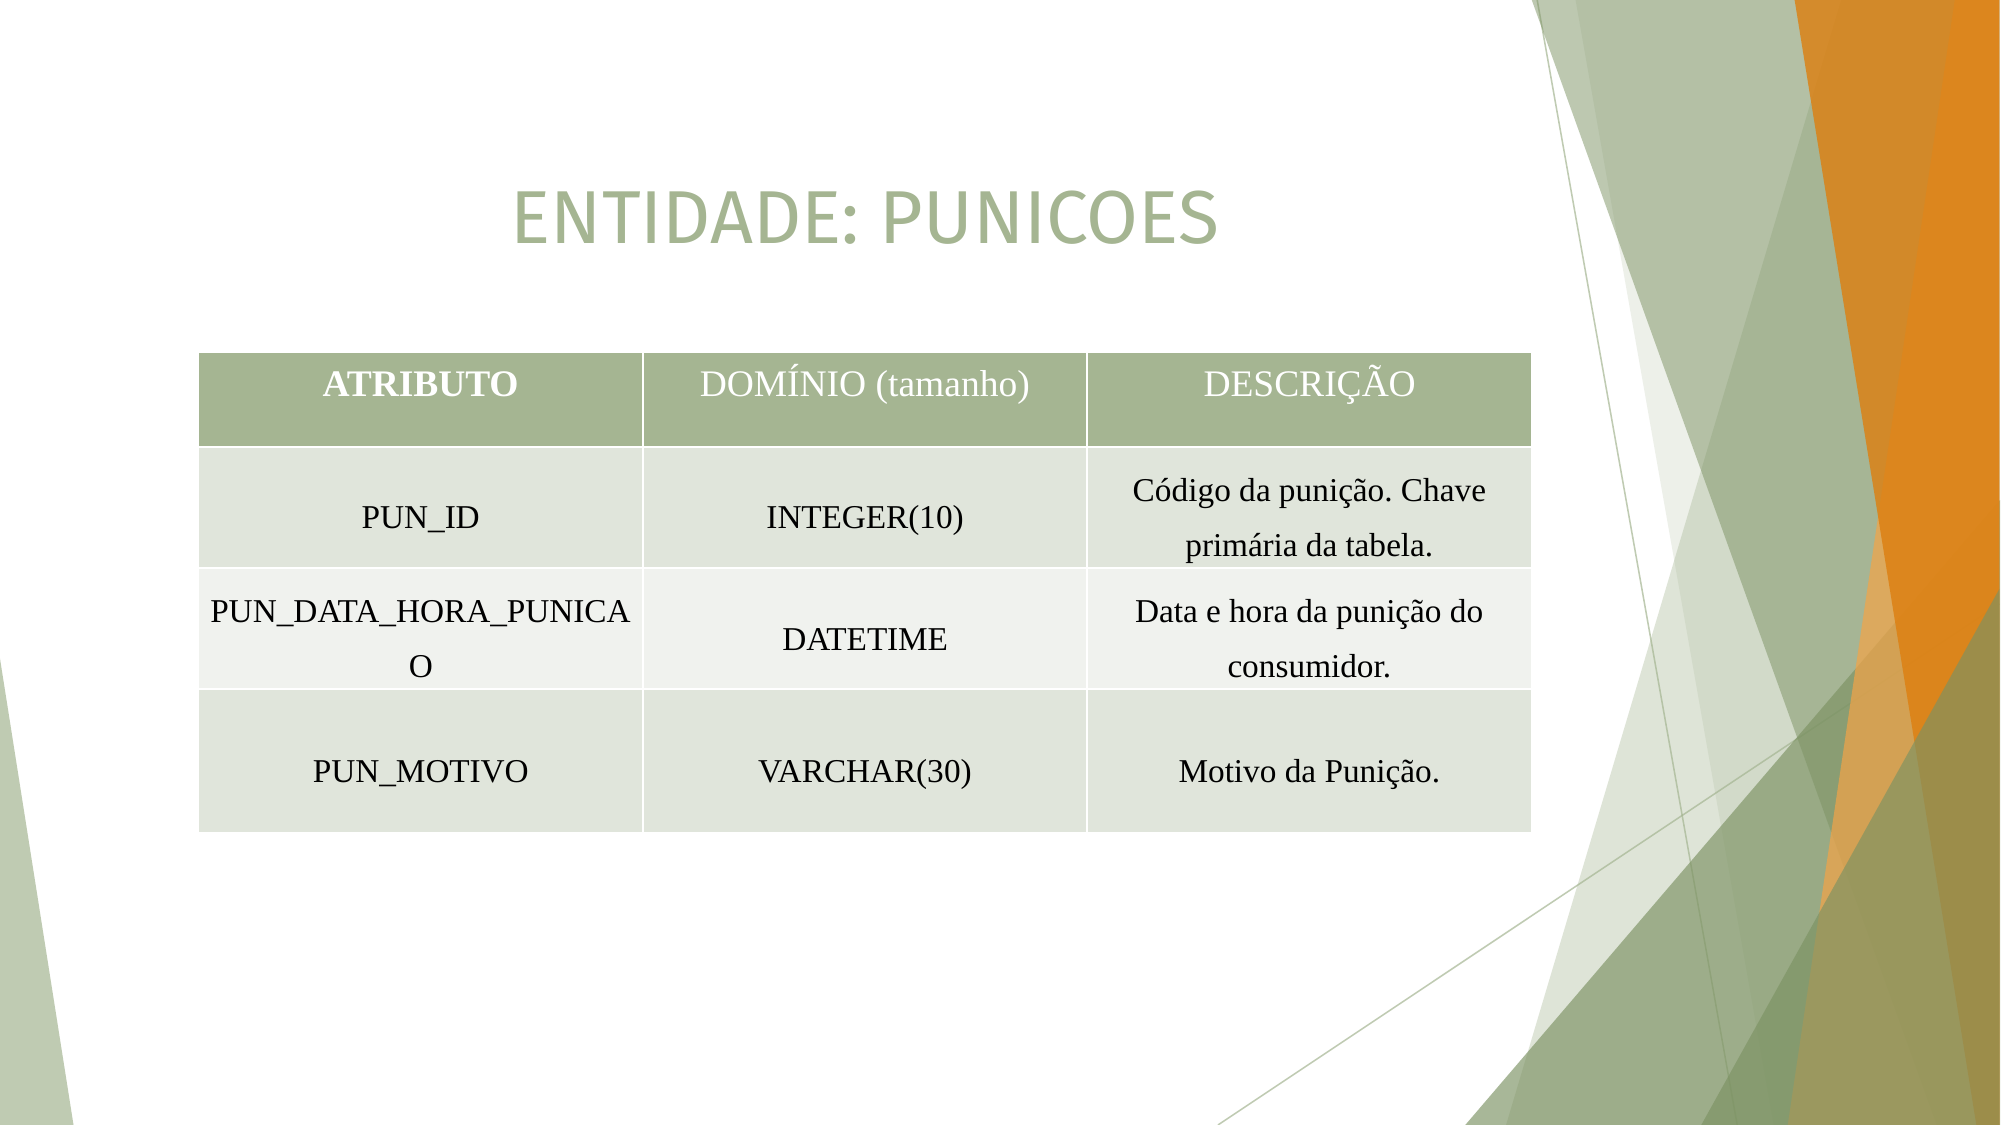

# ENTIDADE: PUNICOES
| ATRIBUTO | DOMÍNIO (tamanho) | DESCRIÇÃO |
| --- | --- | --- |
| PUN\_ID | INTEGER(10) | Código da punição. Chave primária da tabela. |
| PUN\_DATA\_HORA\_PUNICAO | DATETIME | Data e hora da punição do consumidor. |
| PUN\_MOTIVO | VARCHAR(30) | Motivo da Punição. |